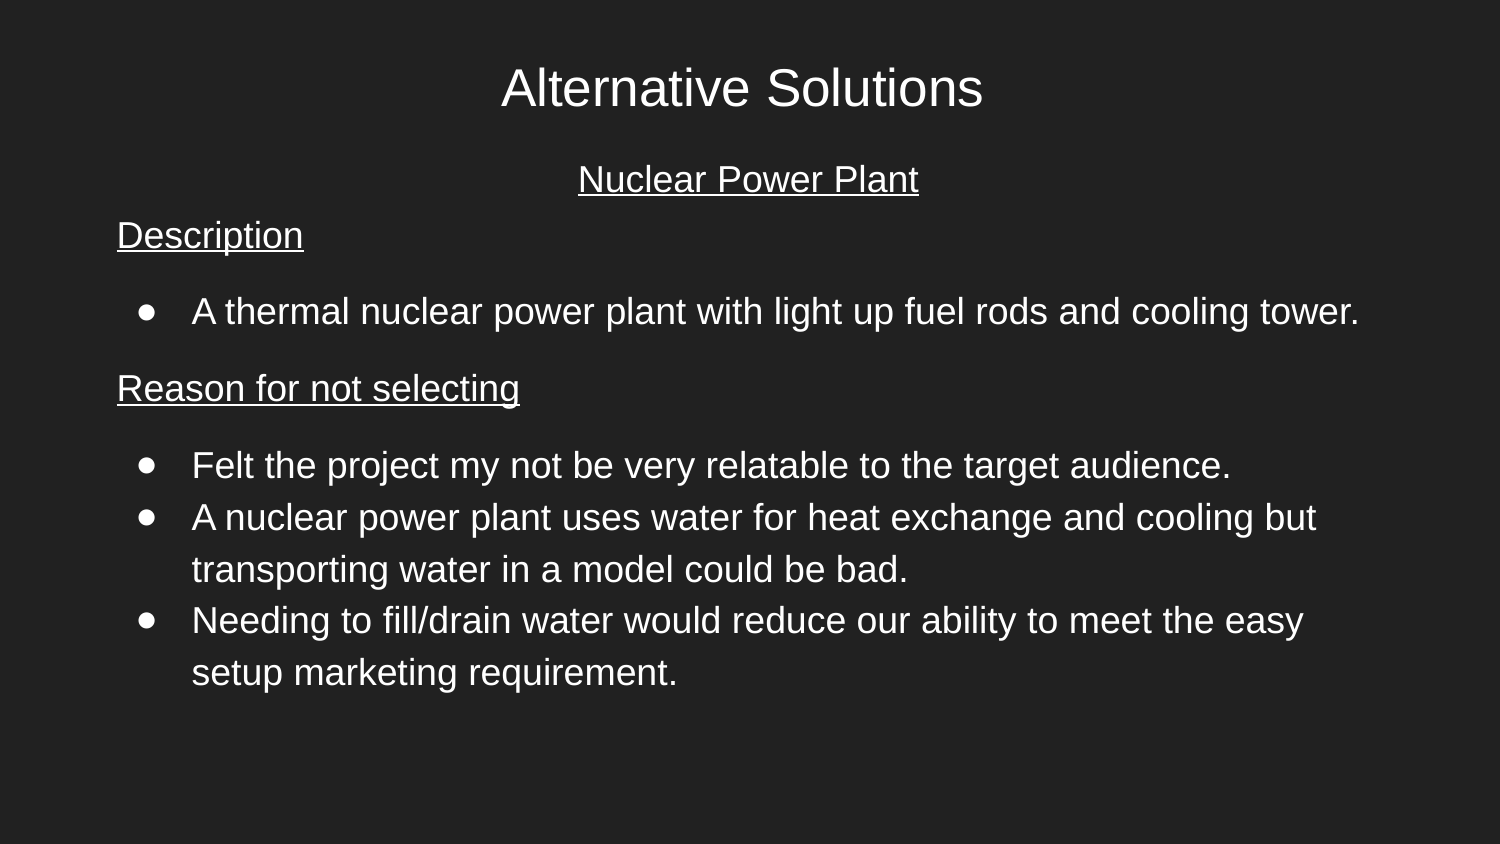

# Alternative Solutions
Nuclear Power Plant
Description
A thermal nuclear power plant with light up fuel rods and cooling tower.
Reason for not selecting
Felt the project my not be very relatable to the target audience.
A nuclear power plant uses water for heat exchange and cooling but transporting water in a model could be bad.
Needing to fill/drain water would reduce our ability to meet the easy setup marketing requirement.